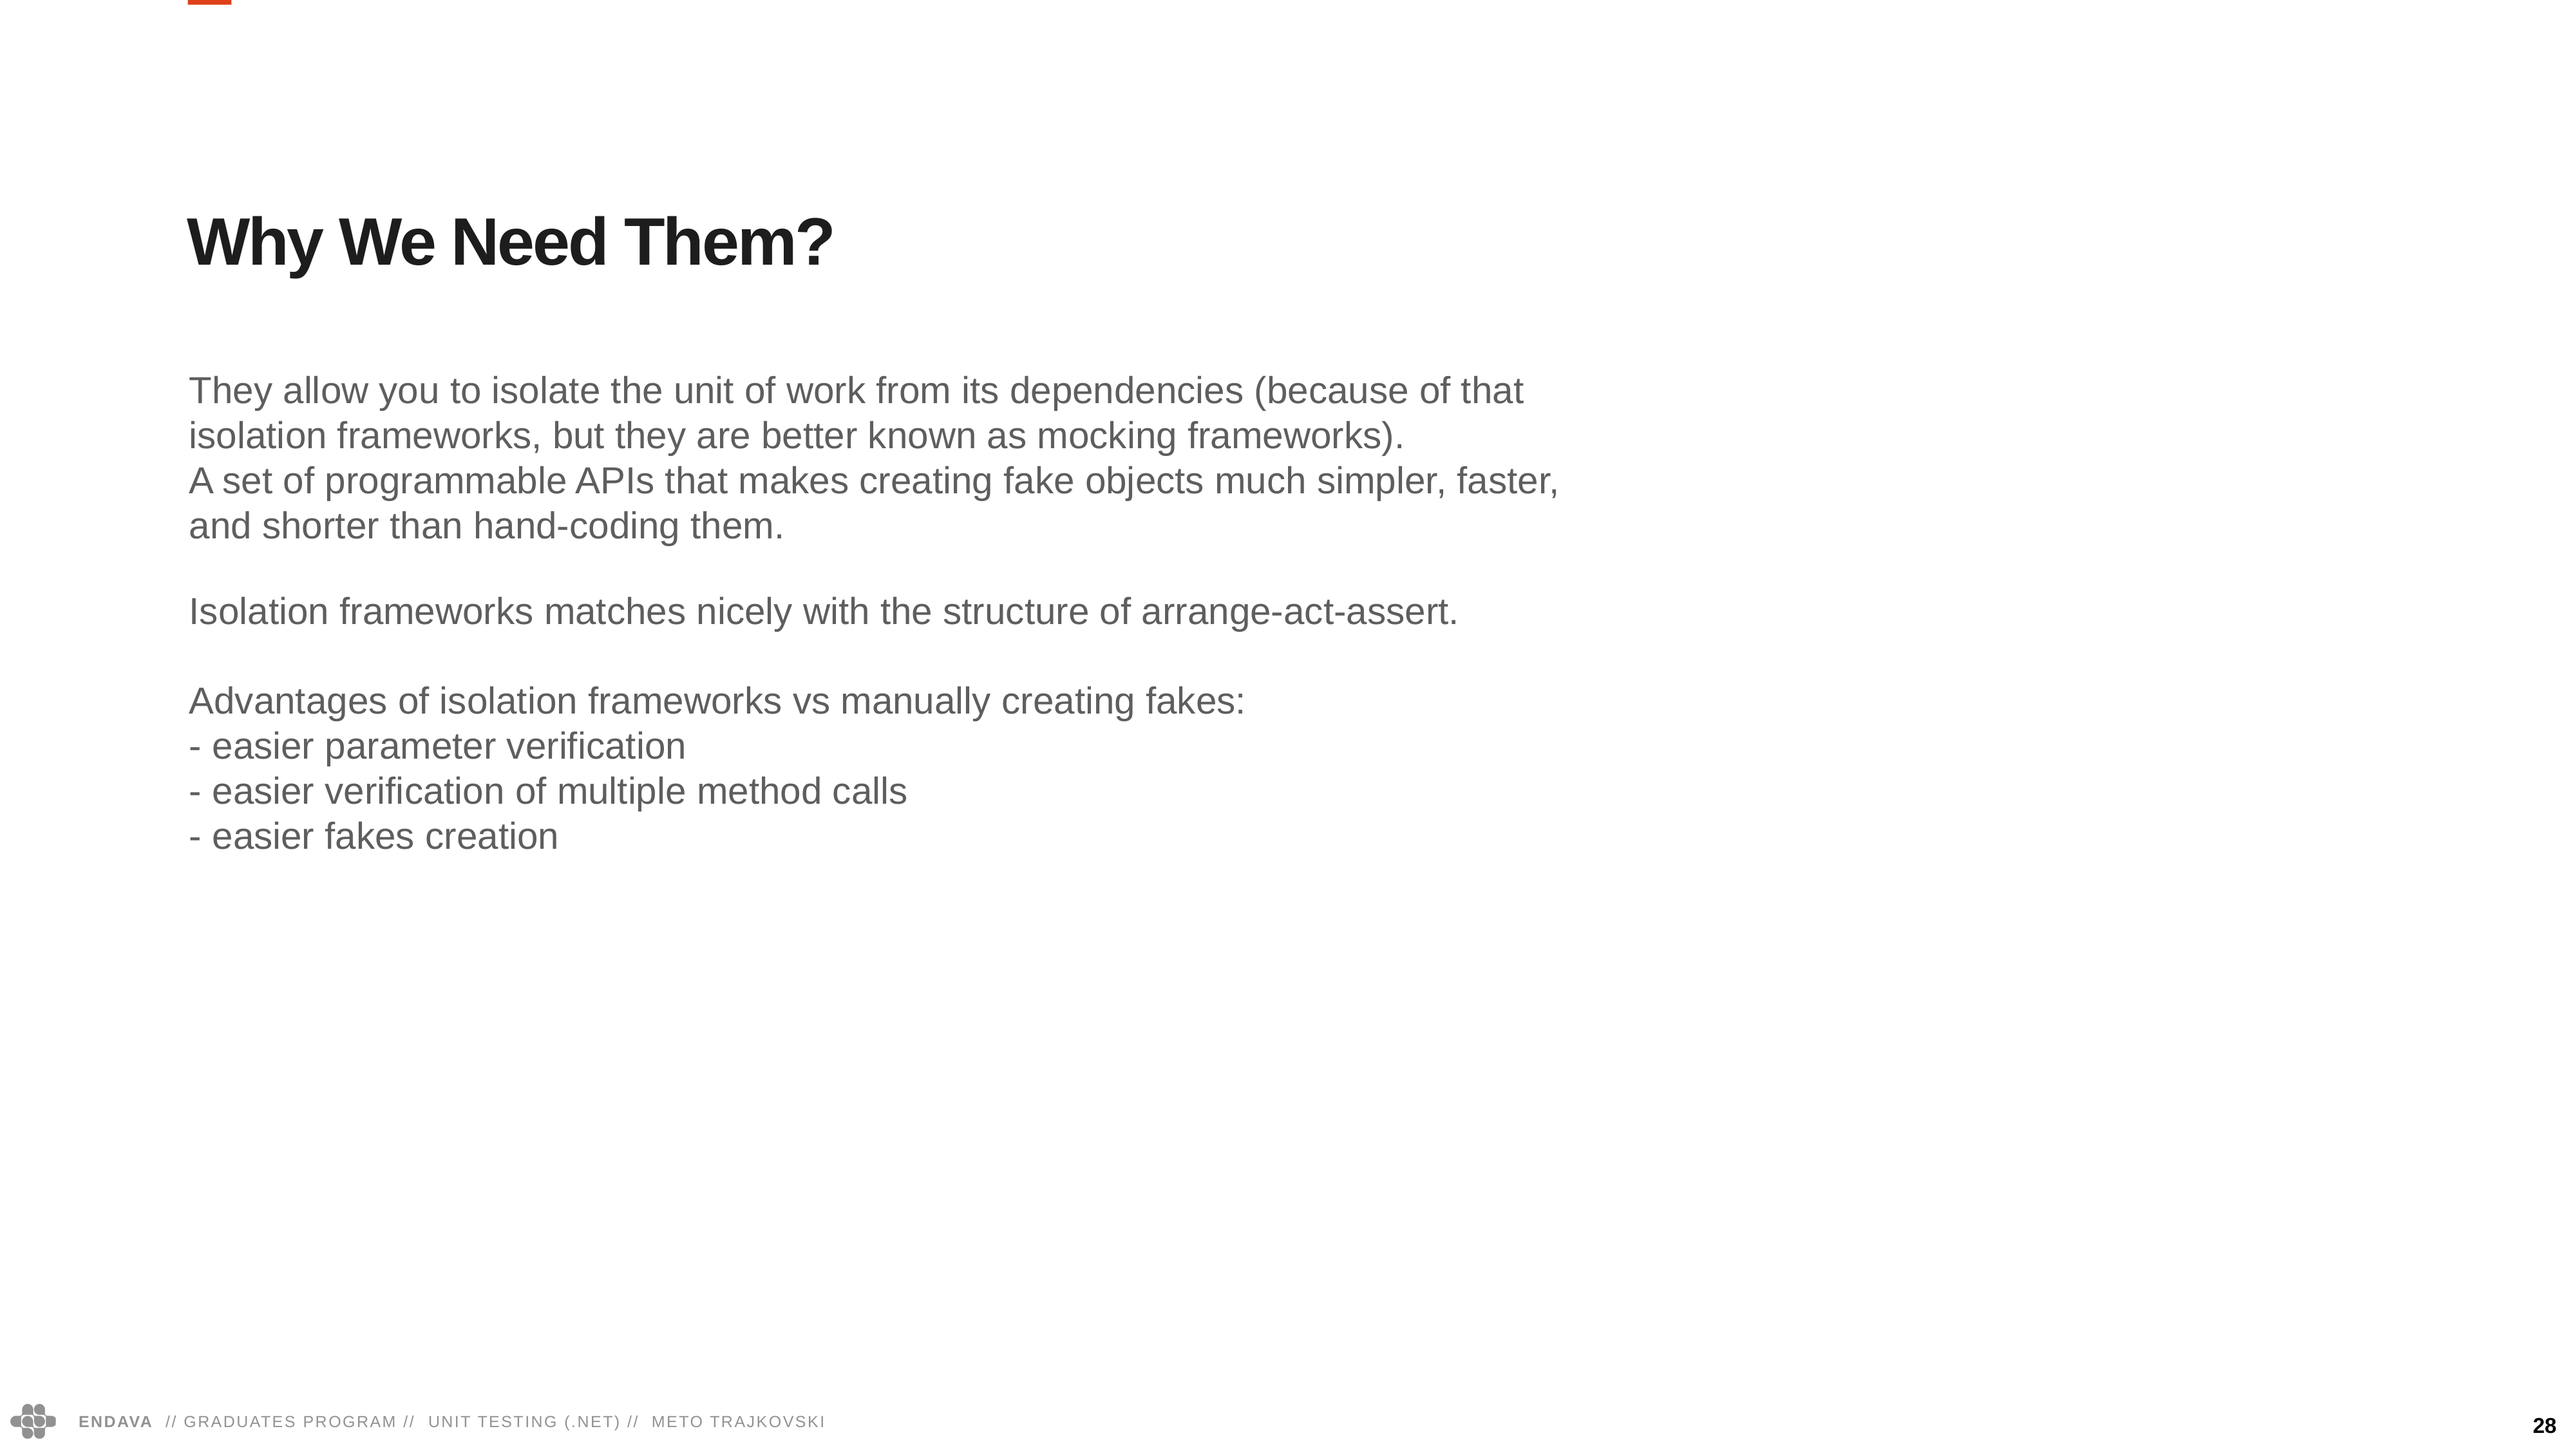

Why We Need Them?
They allow you to isolate the unit of work from its dependencies (because of that isolation frameworks, but they are better known as mocking frameworks).
A set of programmable APIs that makes creating fake objects much simpler, faster, and shorter than hand-coding them.
Isolation frameworks matches nicely with the structure of arrange-act-assert.
Advantages of isolation frameworks vs manually creating fakes:
- easier parameter verification
- easier verification of multiple method calls
- easier fakes creation
28